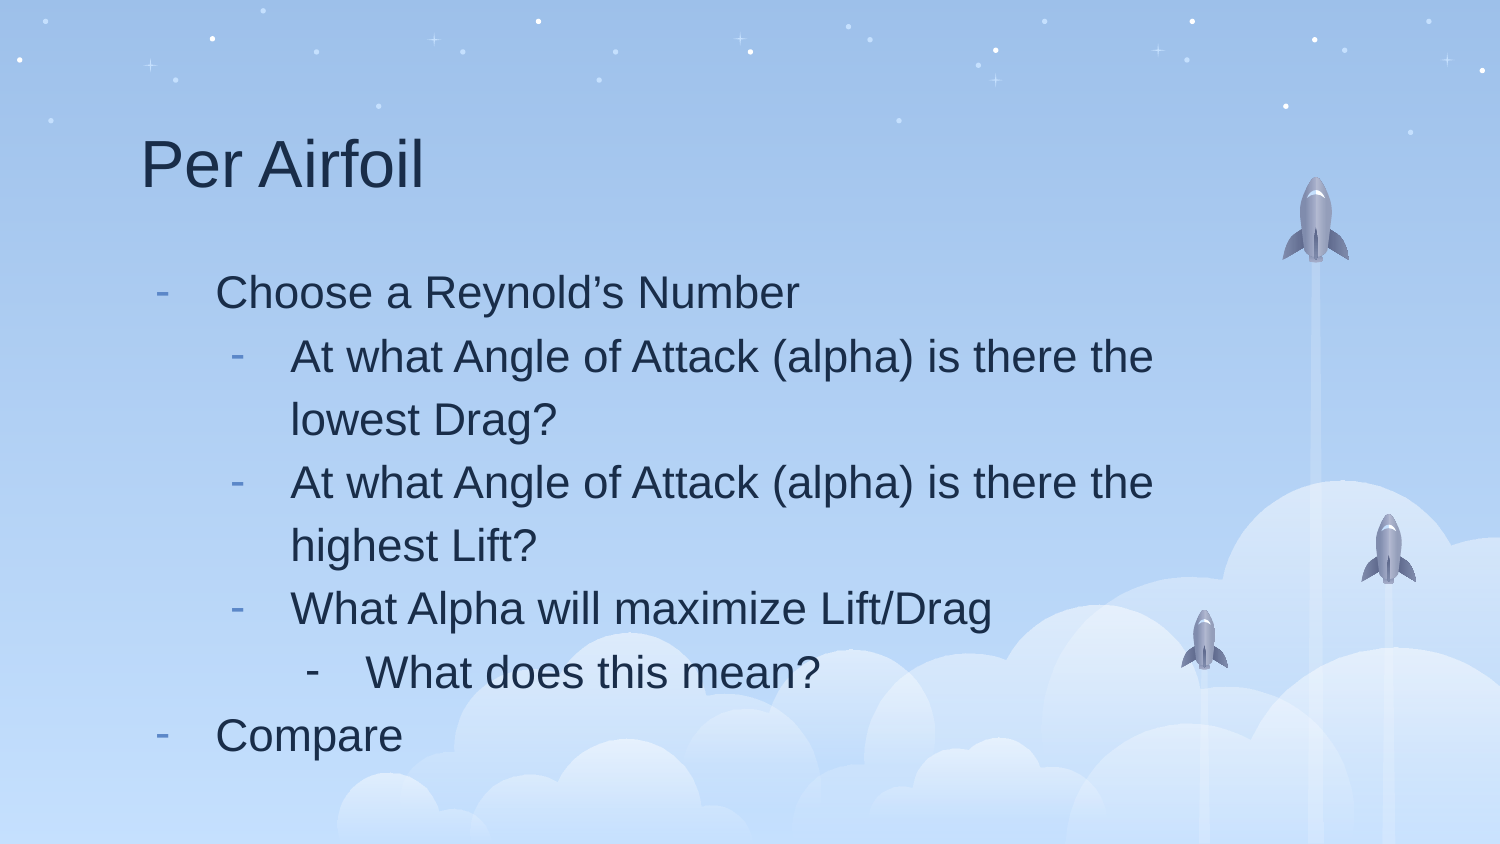

# Per Airfoil
Choose a Reynold’s Number
At what Angle of Attack (alpha) is there the lowest Drag?
At what Angle of Attack (alpha) is there the highest Lift?
What Alpha will maximize Lift/Drag
What does this mean?
Compare